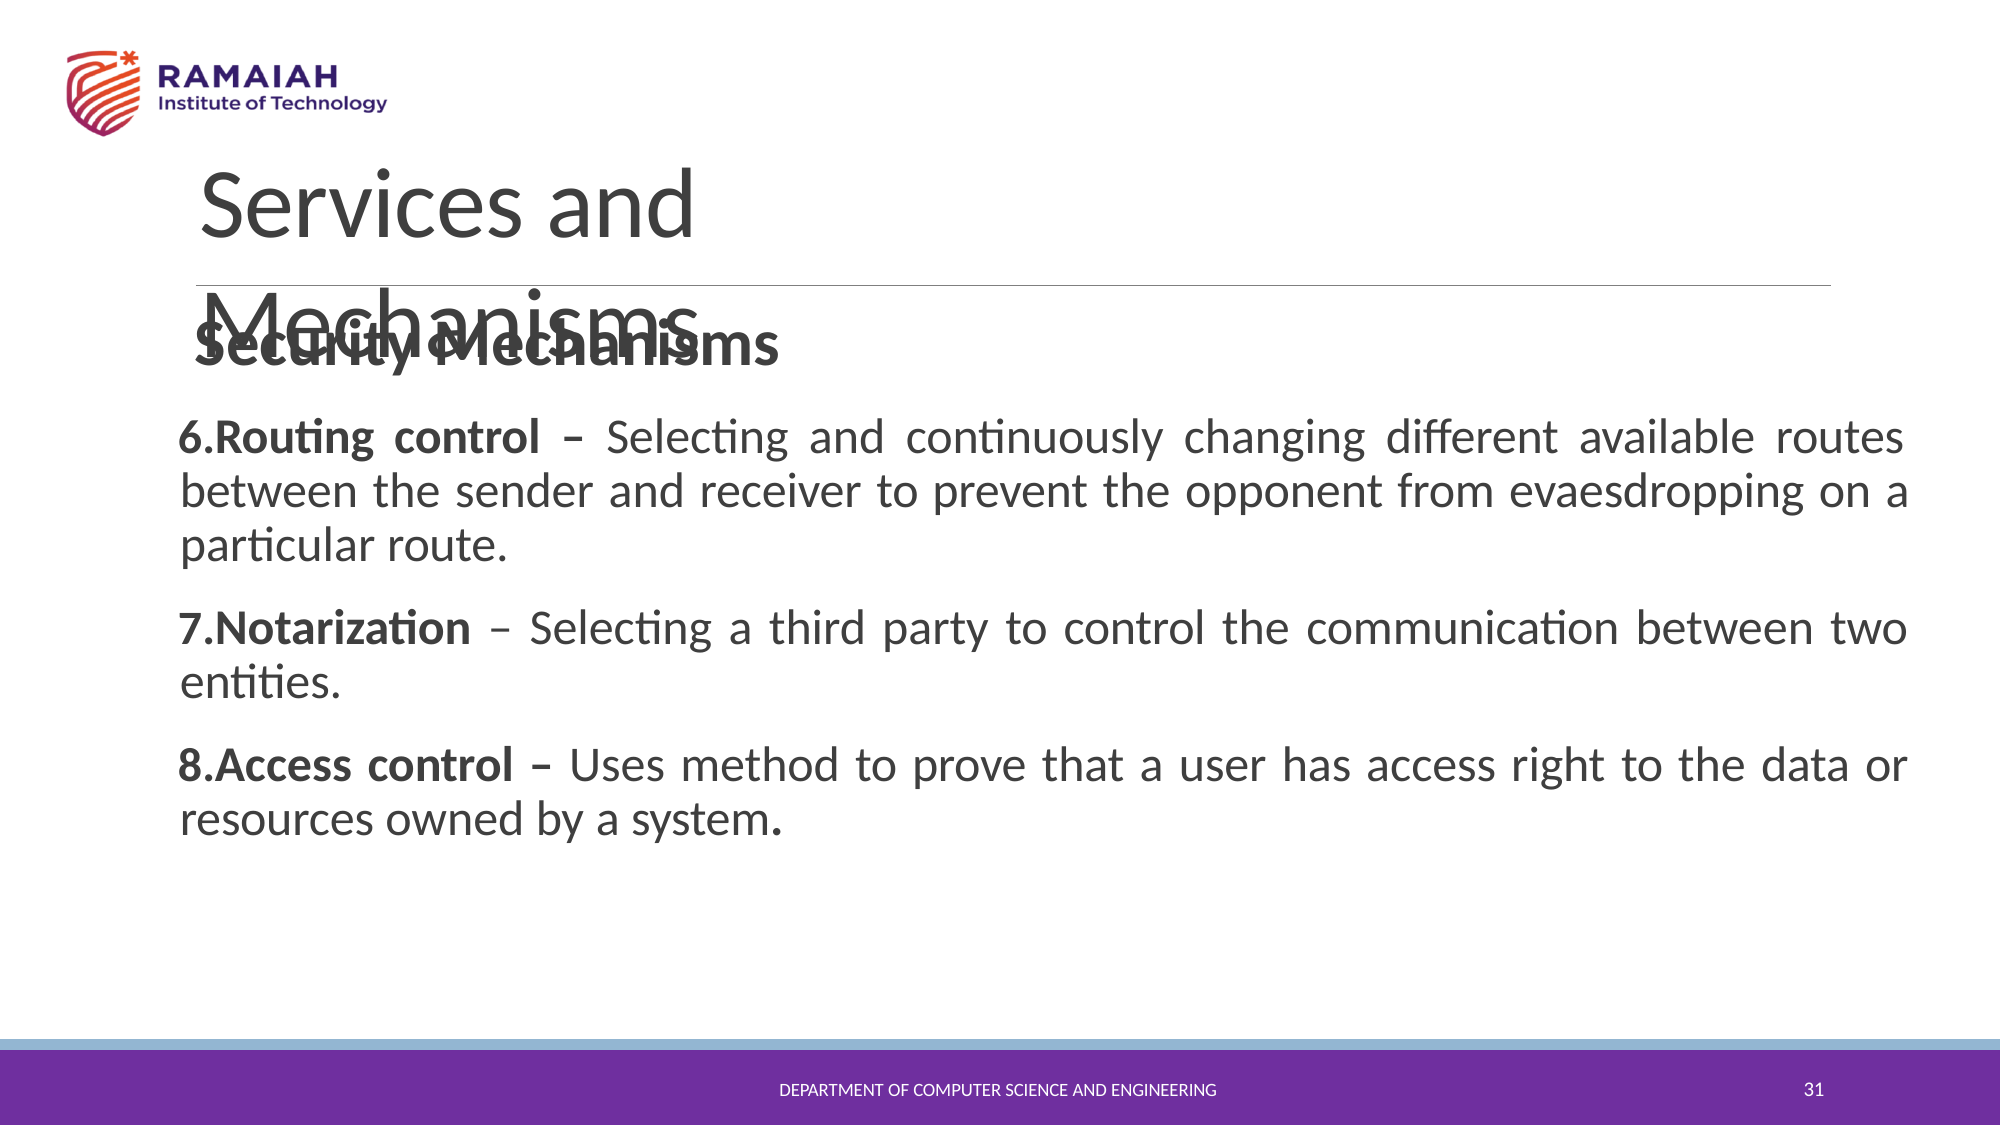

# Services and Mechanisms
Security Mechanisms
Routing control – Selecting and continuously changing different available routes  between the sender and receiver to prevent the opponent from evaesdropping on a  particular route.
Notarization – Selecting a third party to control the communication between two  entities.
Access control – Uses method to prove that a user has access right to the data or  resources owned by a system.
31
DEPARTMENT OF COMPUTER SCIENCE AND ENGINEERING